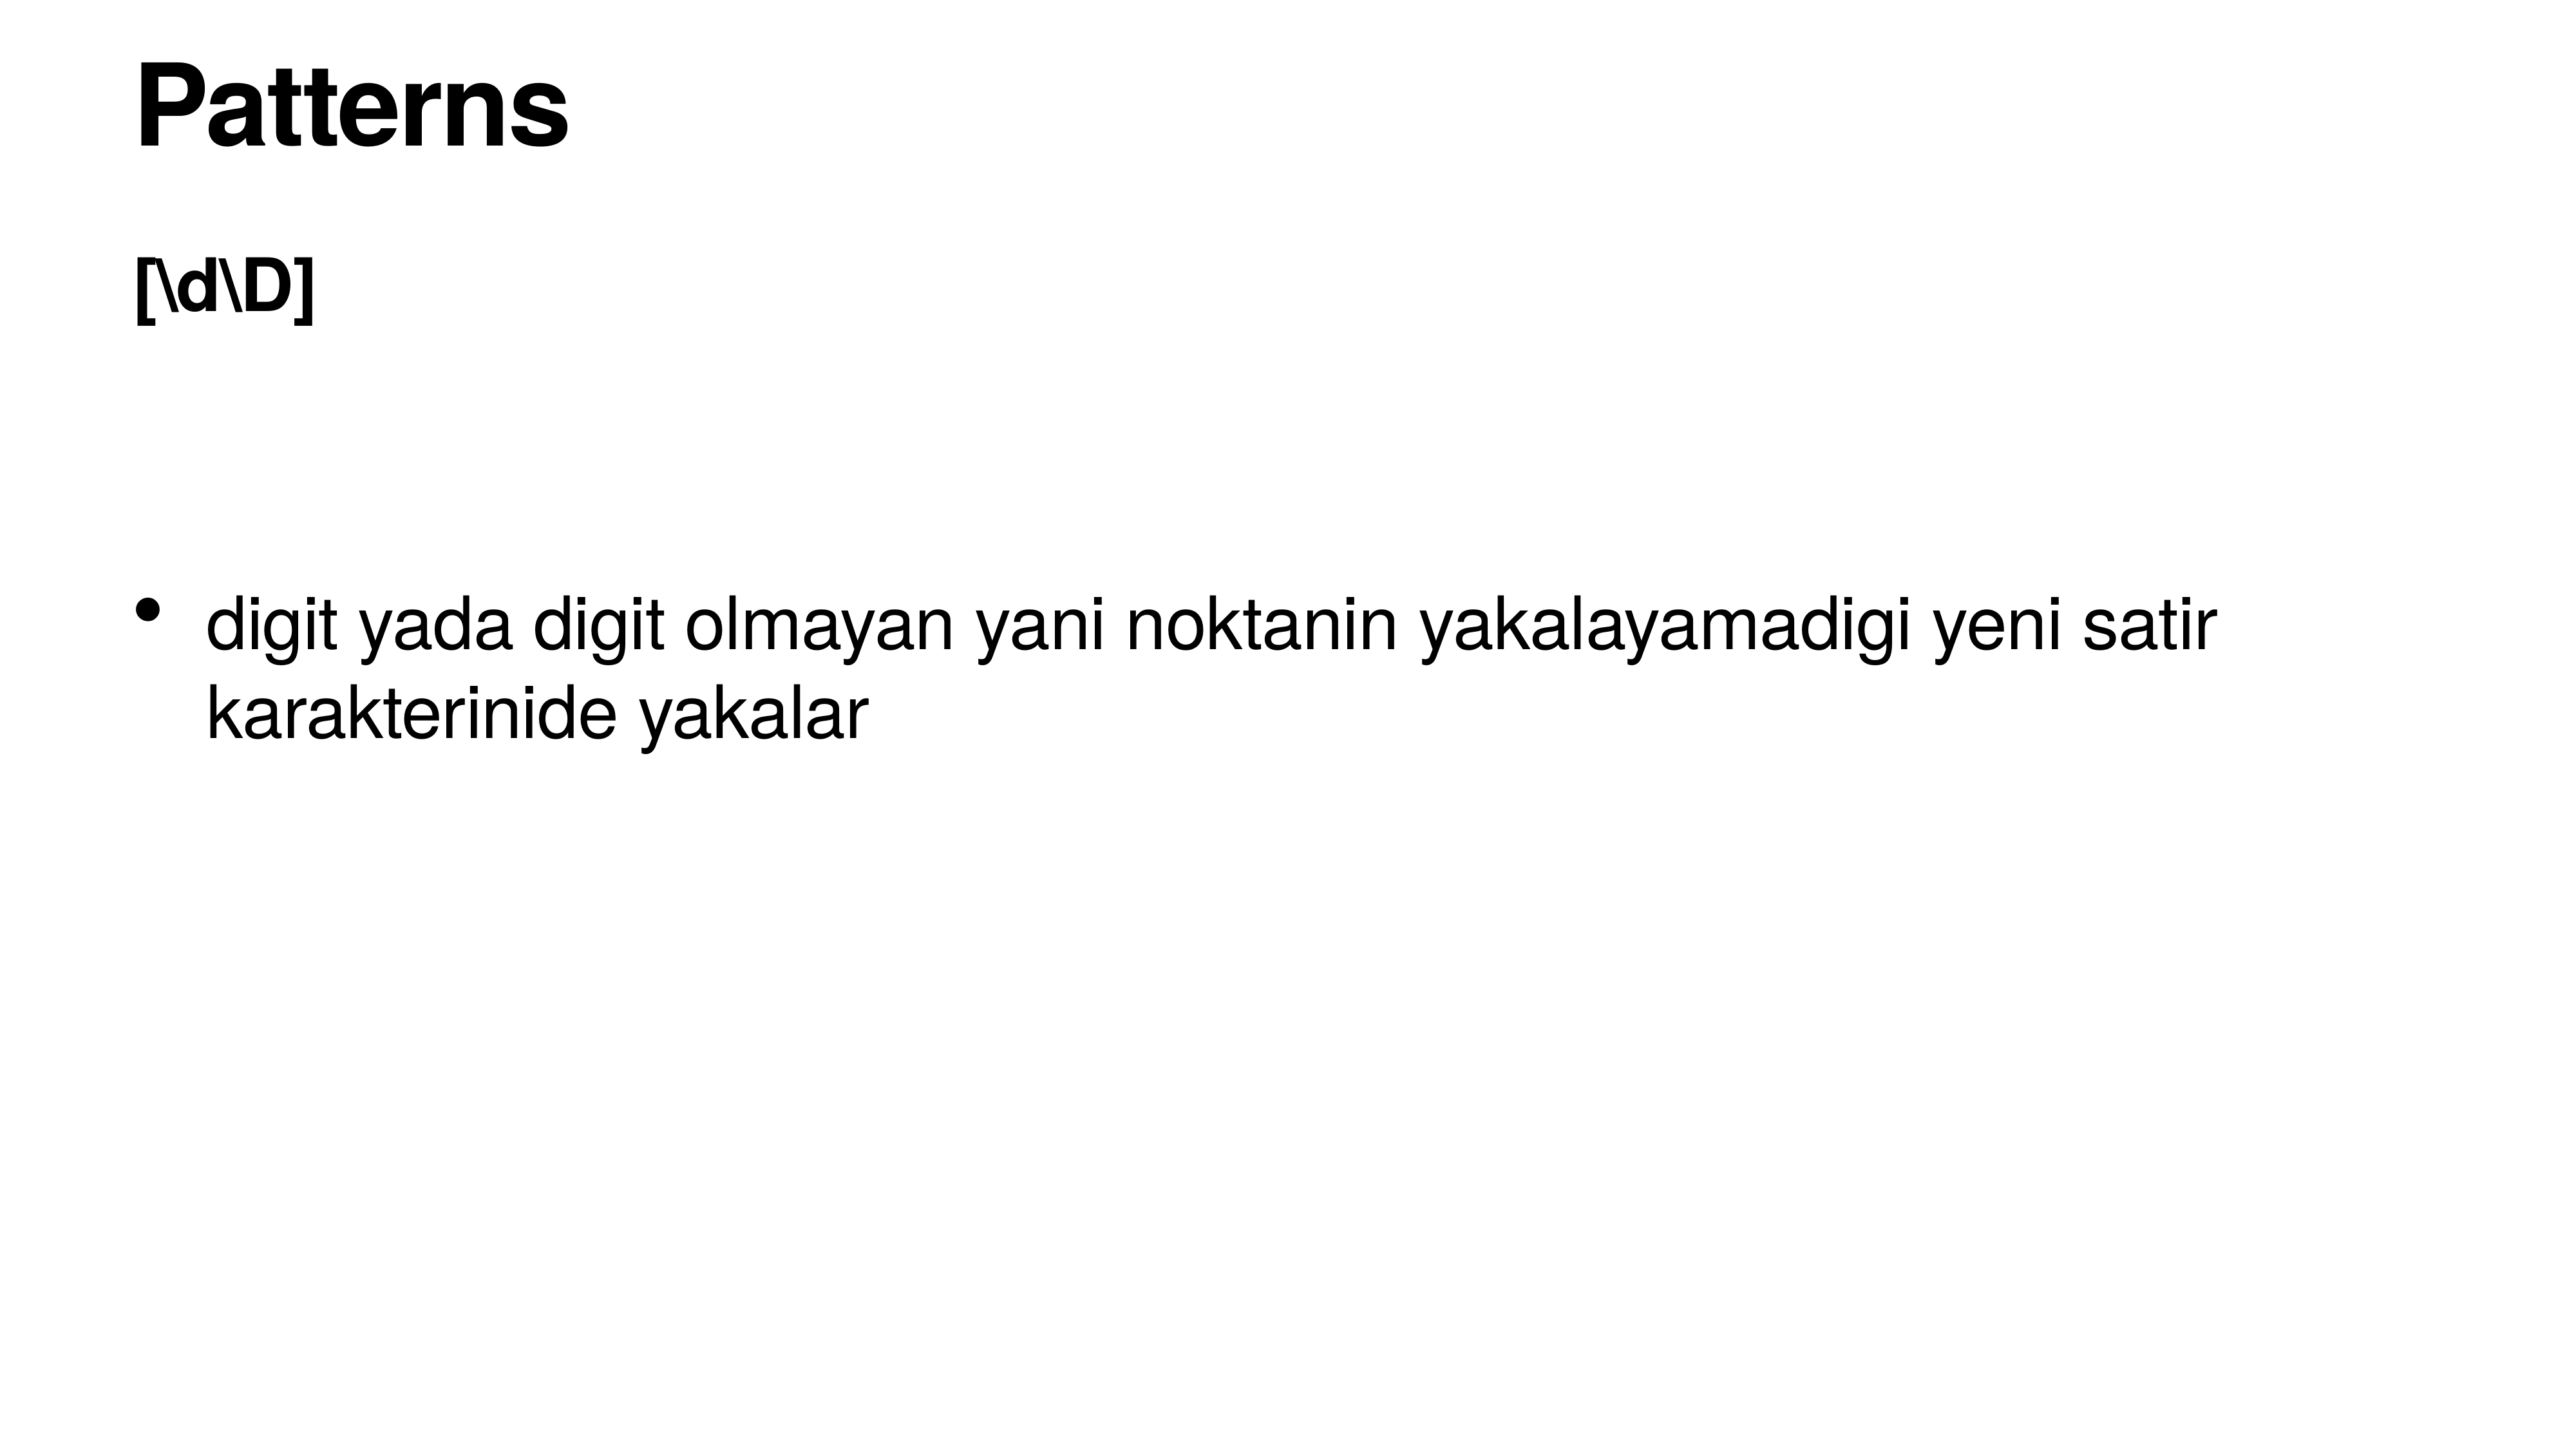

# Patterns
[\d\D]

digit yada digit olmayan yani noktanin yakalayamadigi yeni satir karakterinide yakalar